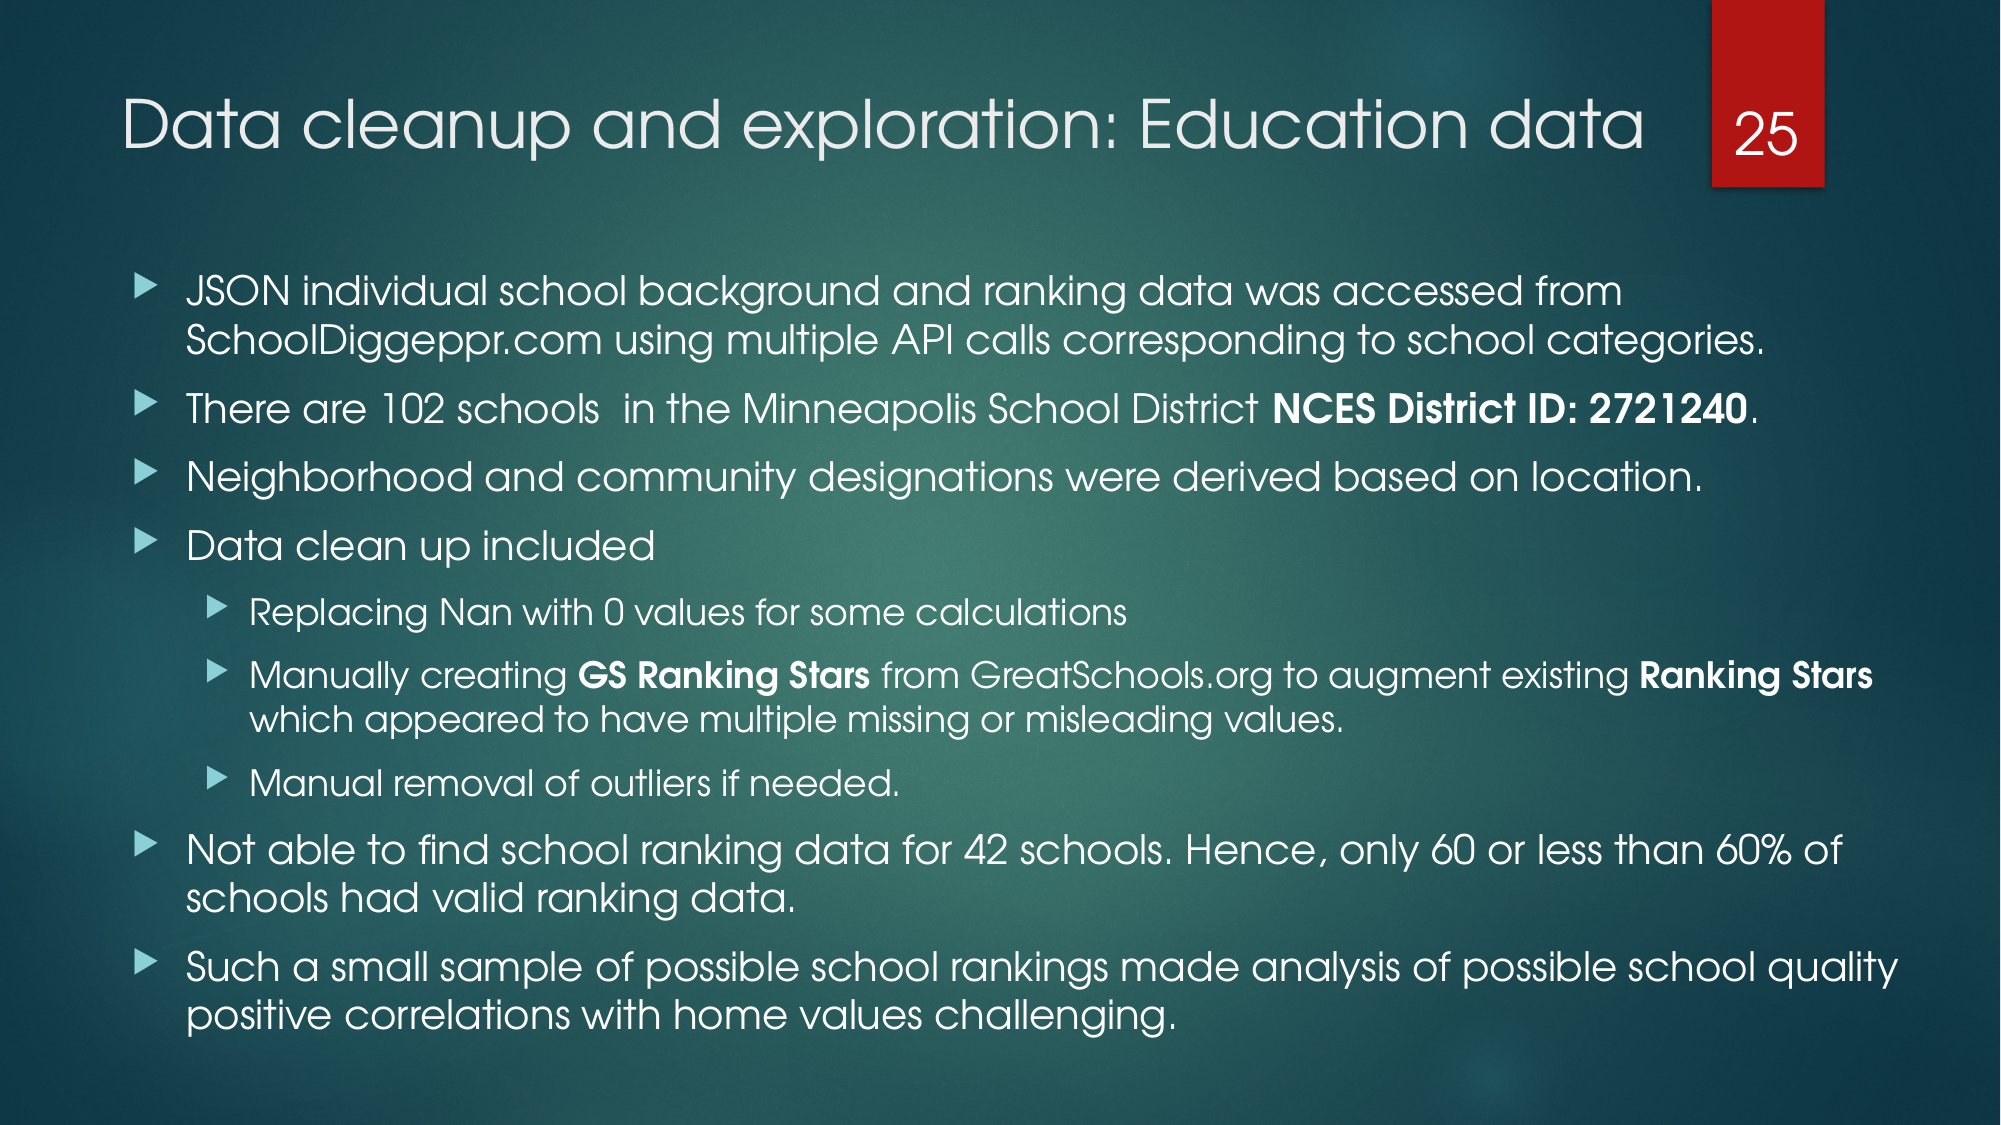

25
# Data cleanup and exploration: Education data

JSON individual school background and ranking data was accessed from SchoolDiggeppr.com using multiple API calls corresponding to school categories.
There are 102 schools  in the Minneapolis School District NCES District ID: 2721240.
Neighborhood and community designations were derived based on location.
Data clean up included
Replacing Nan with 0 values for some calculations
Manually creating GS Ranking Stars from GreatSchools.org to augment existing Ranking Stars which appeared to have multiple missing or misleading values.
Manual removal of outliers if needed.
Not able to find school ranking data for 42 schools. Hence, only 60 or less than 60% of schools had valid ranking data.
Such a small sample of possible school rankings made analysis of possible school quality positive correlations with home values challenging.